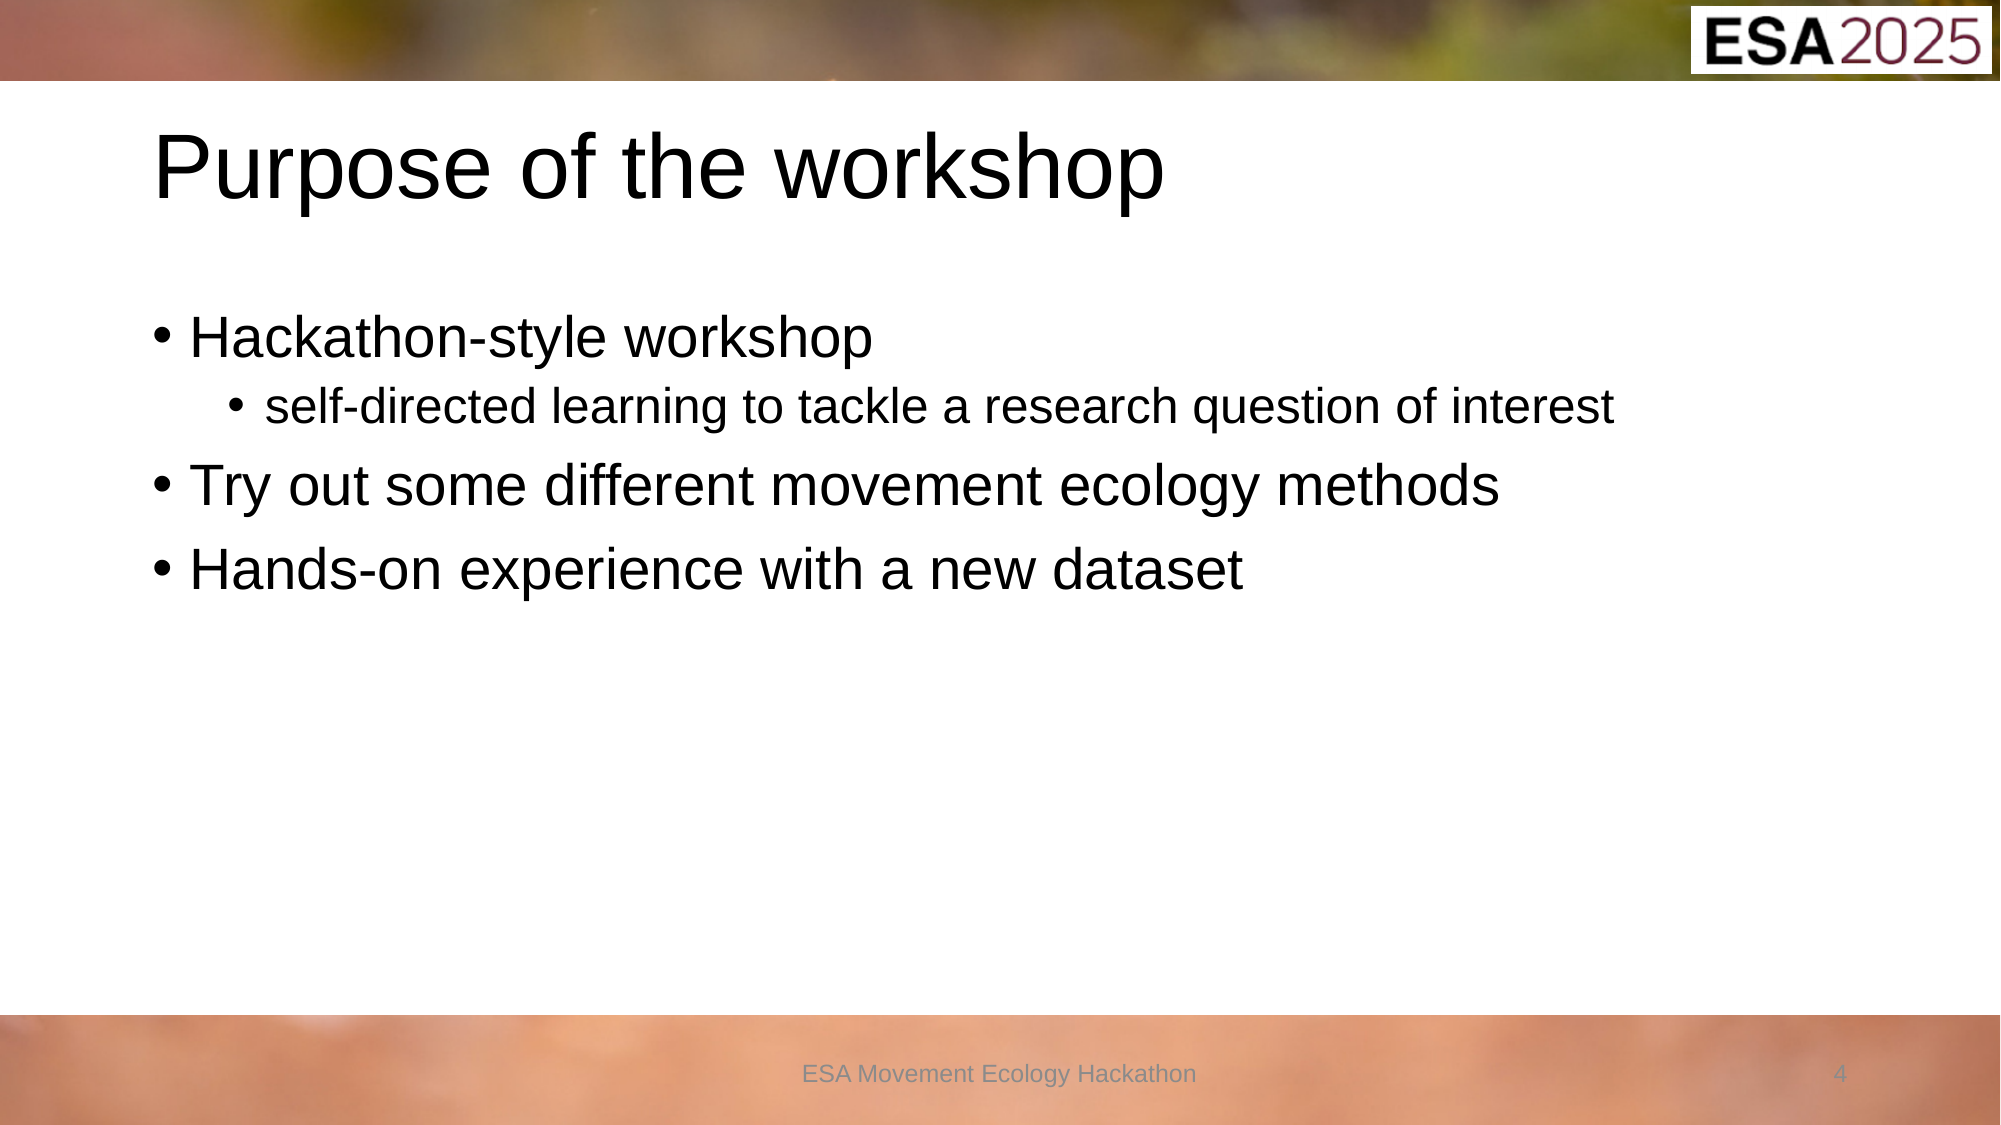

# Purpose of the workshop
Hackathon-style workshop
self-directed learning to tackle a research question of interest
Try out some different movement ecology methods
Hands-on experience with a new dataset
ESA Movement Ecology Hackathon
4